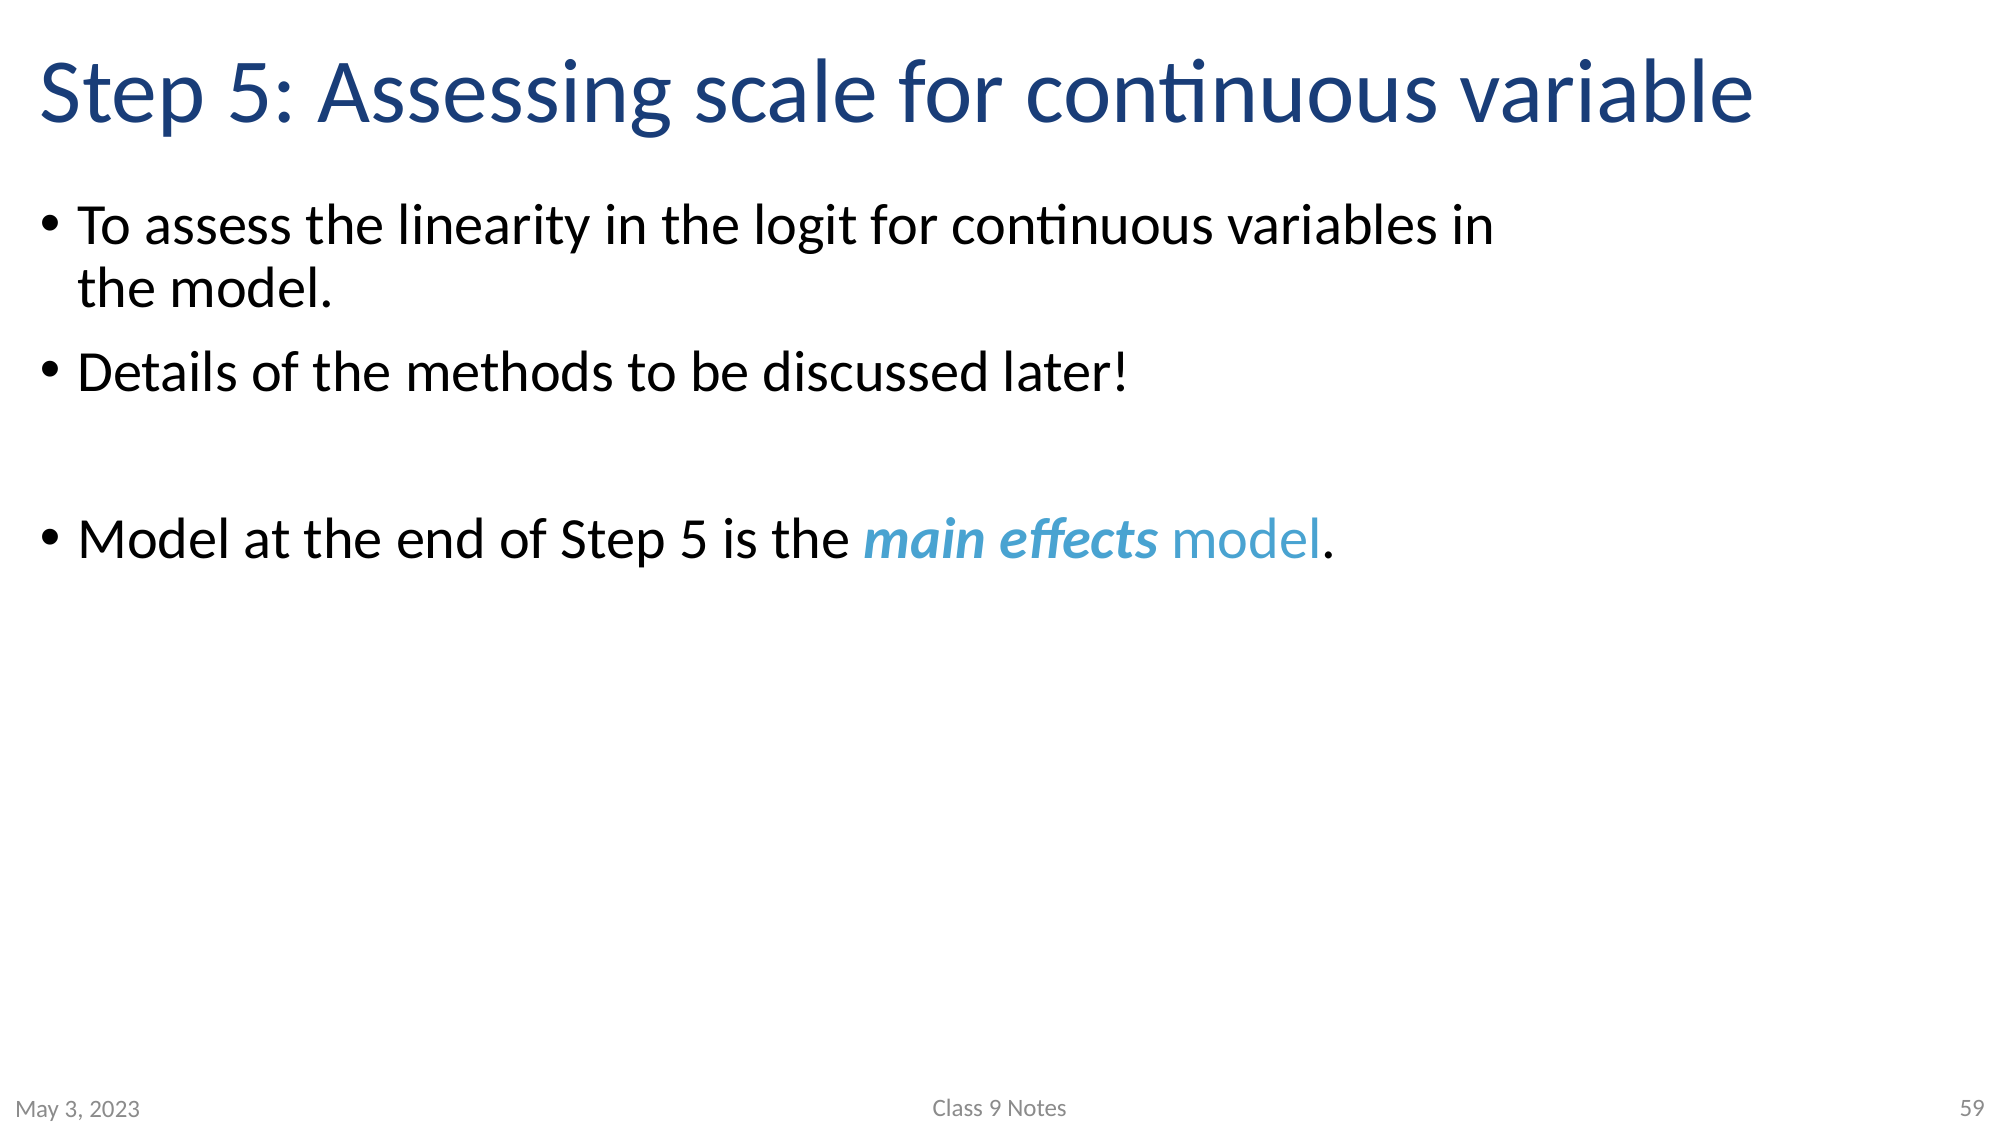

# Step 5: Assessing scale for continuous variable
To assess the linearity in the logit for continuous variables in the model.
Details of the methods to be discussed later!

Model at the end of Step 5 is the main effects model.

Class 9 Notes
59
May 3, 2023